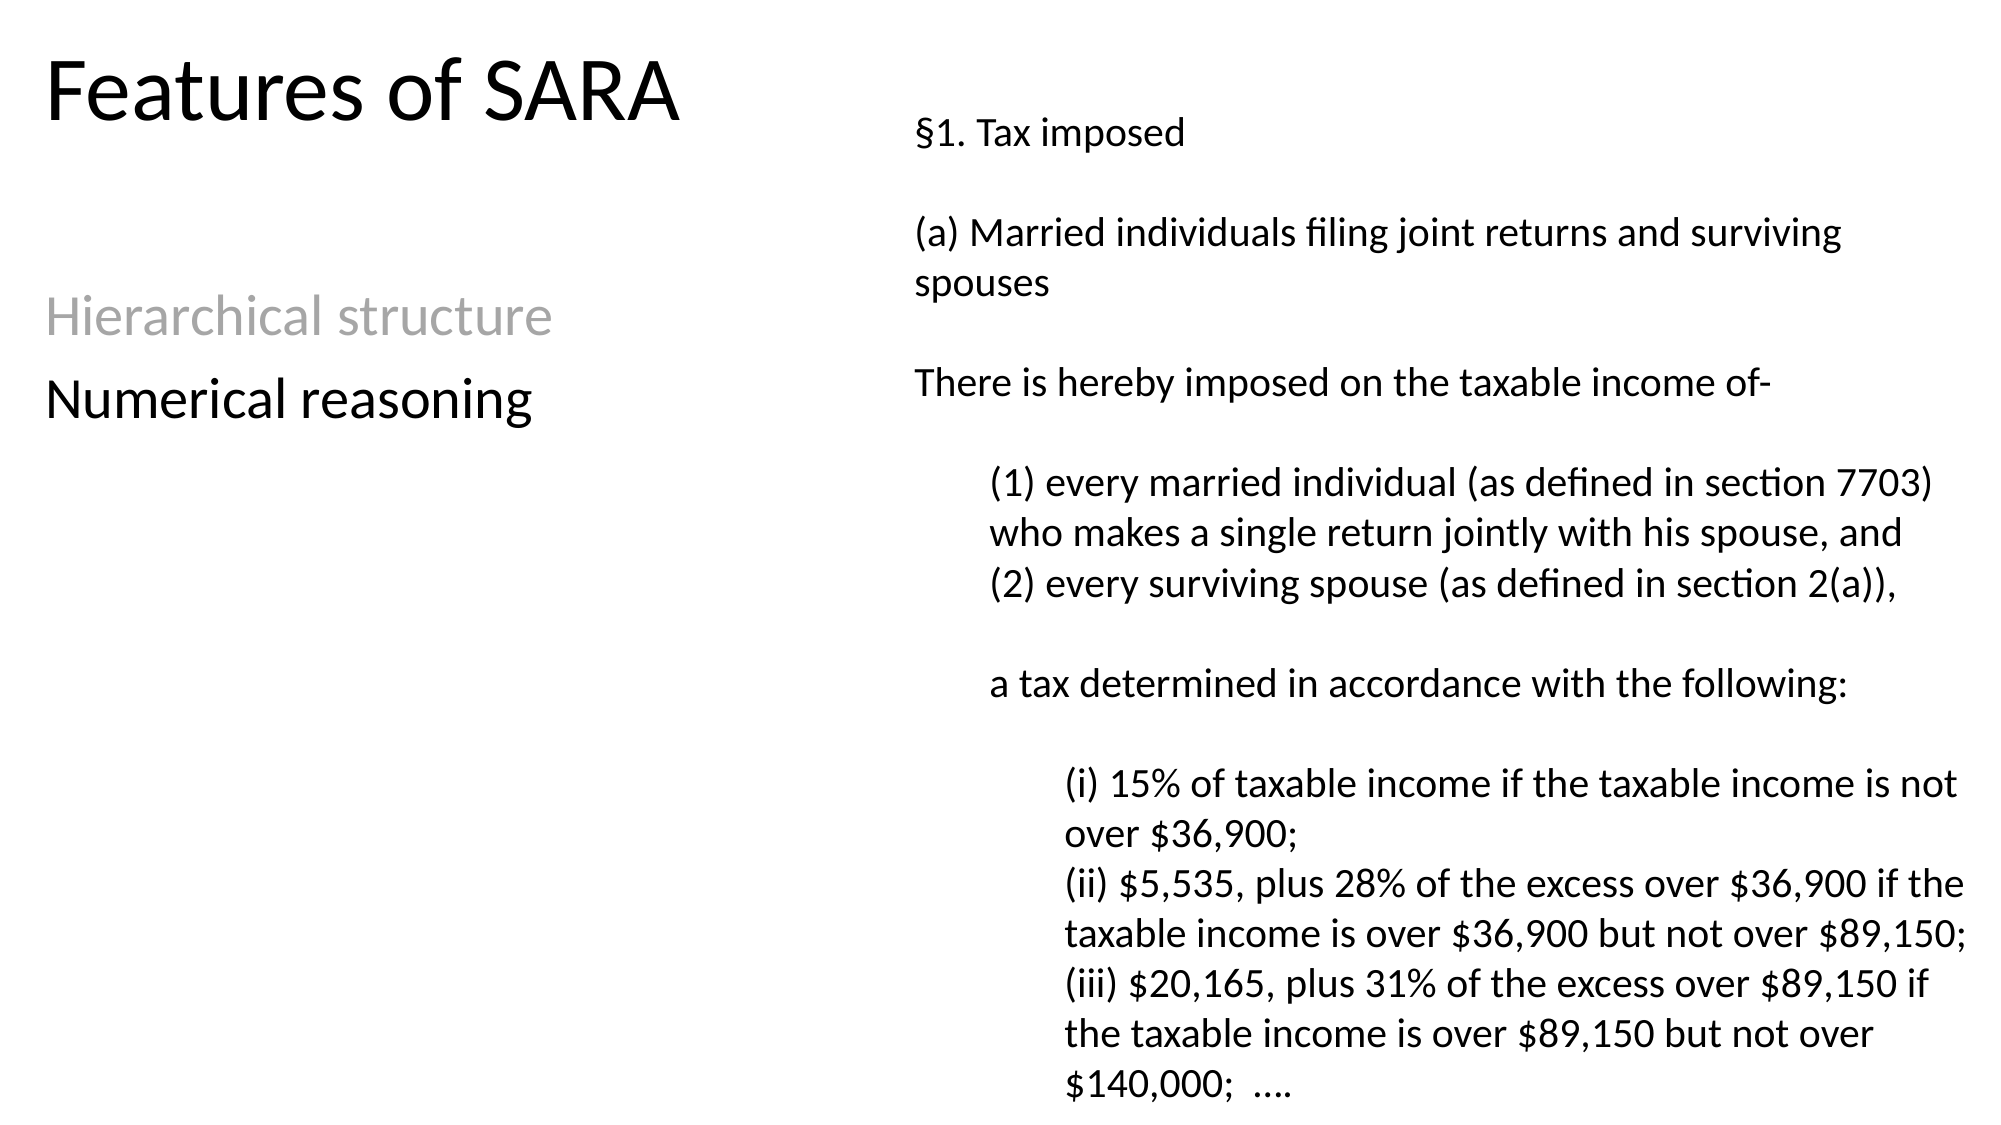

# Features of SARA
§1. Tax imposed

(a) Married individuals filing joint returns and surviving spouses

There is hereby imposed on the taxable income of-

(1) every married individual (as defined in section 7703) who makes a single return jointly with his spouse, and
(2) every surviving spouse (as defined in section 2(a)),

a tax determined in accordance with the following:

(i) 15% of taxable income if the taxable income is not over $36,900;
(ii) $5,535, plus 28% of the excess over $36,900 if the taxable income is over $36,900 but not over $89,150;
(iii) $20,165, plus 31% of the excess over $89,150 if the taxable income is over $89,150 but not over $140,000;  ….
Hierarchical structure
Numerical reasoning